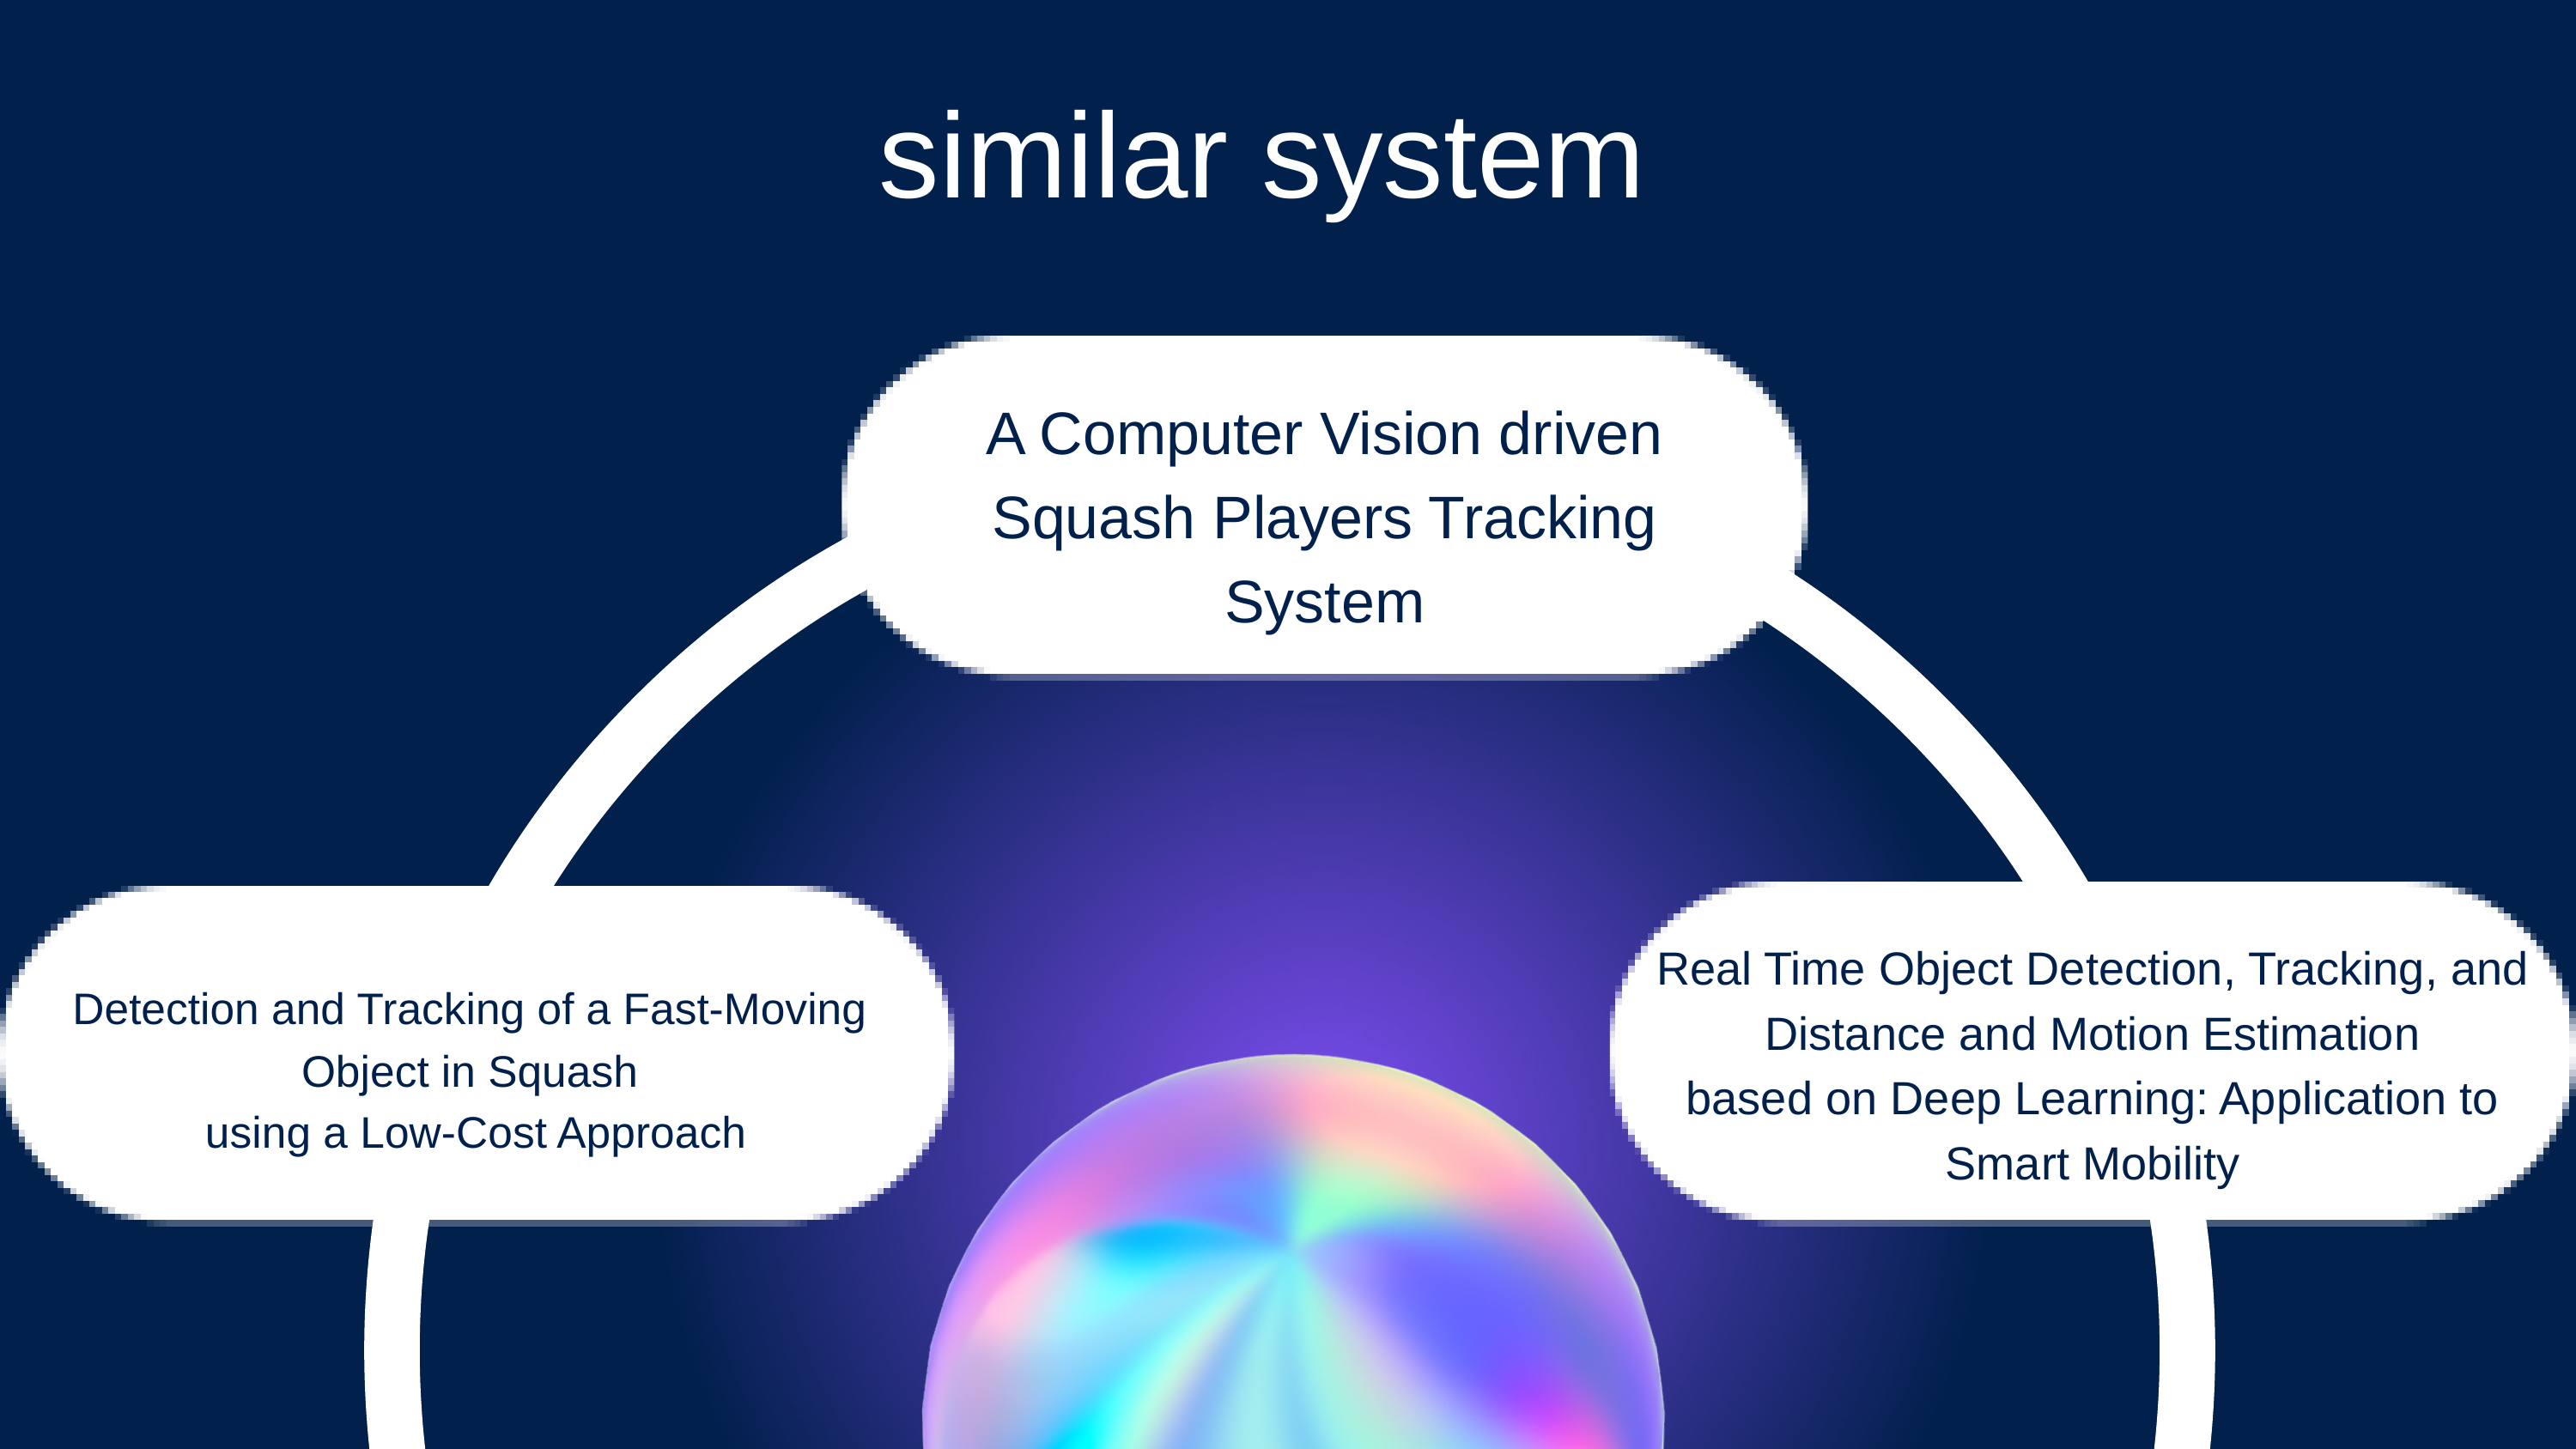

similar system

A Computer Vision driven Squash Players Tracking System

Real Time Object Detection, Tracking, and Distance and Motion Estimation
based on Deep Learning: Application to Smart Mobility

Detection and Tracking of a Fast-Moving Object in Squash
 using a Low-Cost Approach